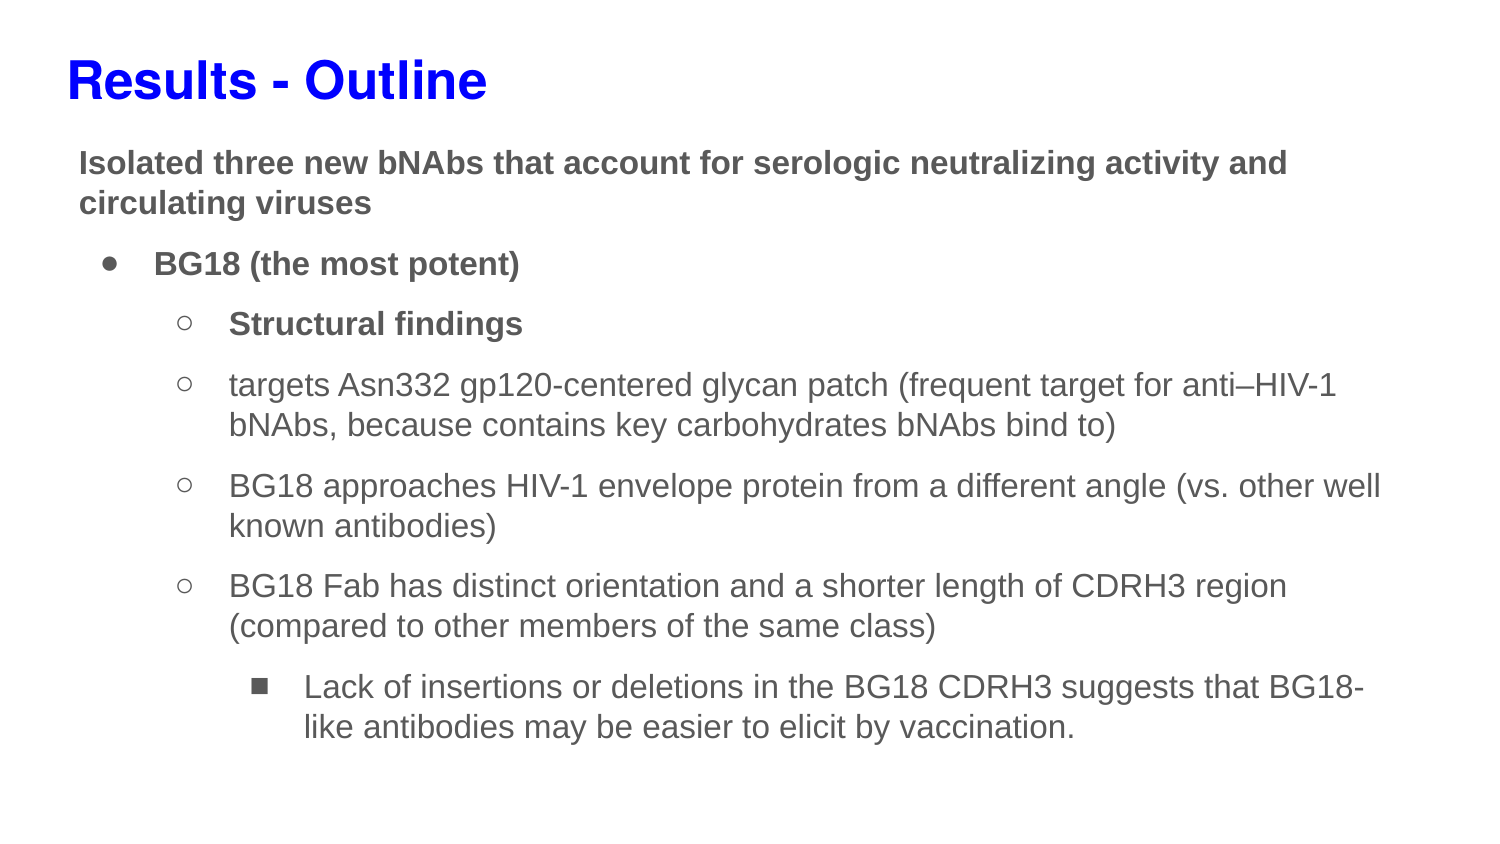

# Results - Outline
Isolated three new bNAbs that account for serologic neutralizing activity and circulating viruses
BG18 (the most potent)
Structural findings
targets Asn332 gp120-centered glycan patch (frequent target for anti–HIV-1 bNAbs, because contains key carbohydrates bNAbs bind to)
BG18 approaches HIV-1 envelope protein from a different angle (vs. other well known antibodies)
BG18 Fab has distinct orientation and a shorter length of CDRH3 region (compared to other members of the same class)
Lack of insertions or deletions in the BG18 CDRH3 suggests that BG18-like antibodies may be easier to elicit by vaccination.